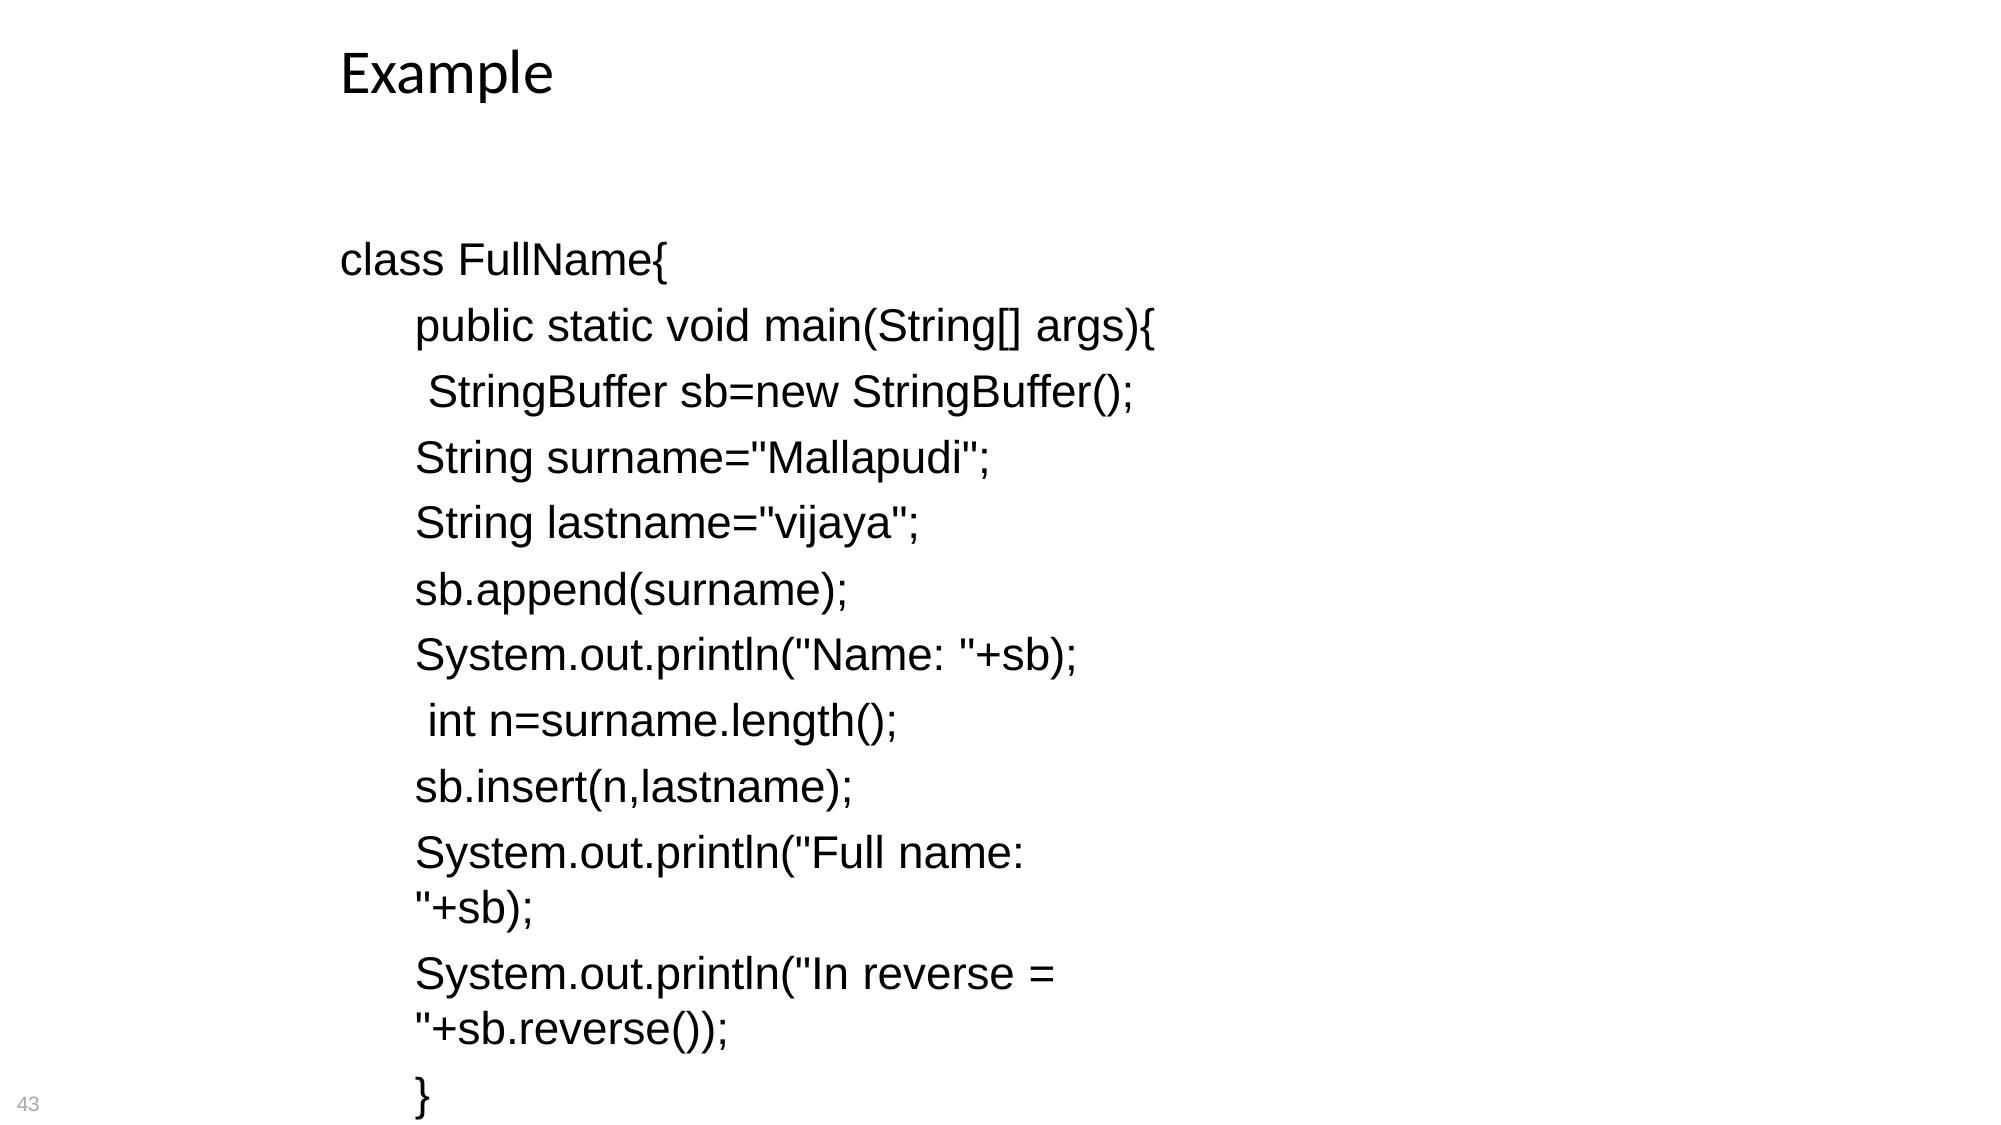

# Example
class FullName{
public static void main(String[] args){  StringBuffer sb=new StringBuffer();  String surname="Mallapudi";
String lastname="vijaya";  sb.append(surname);  System.out.println("Name: "+sb);  int n=surname.length();  sb.insert(n,lastname);
System.out.println("Full name: "+sb);
System.out.println("In reverse = "+sb.reverse());
}
}
43